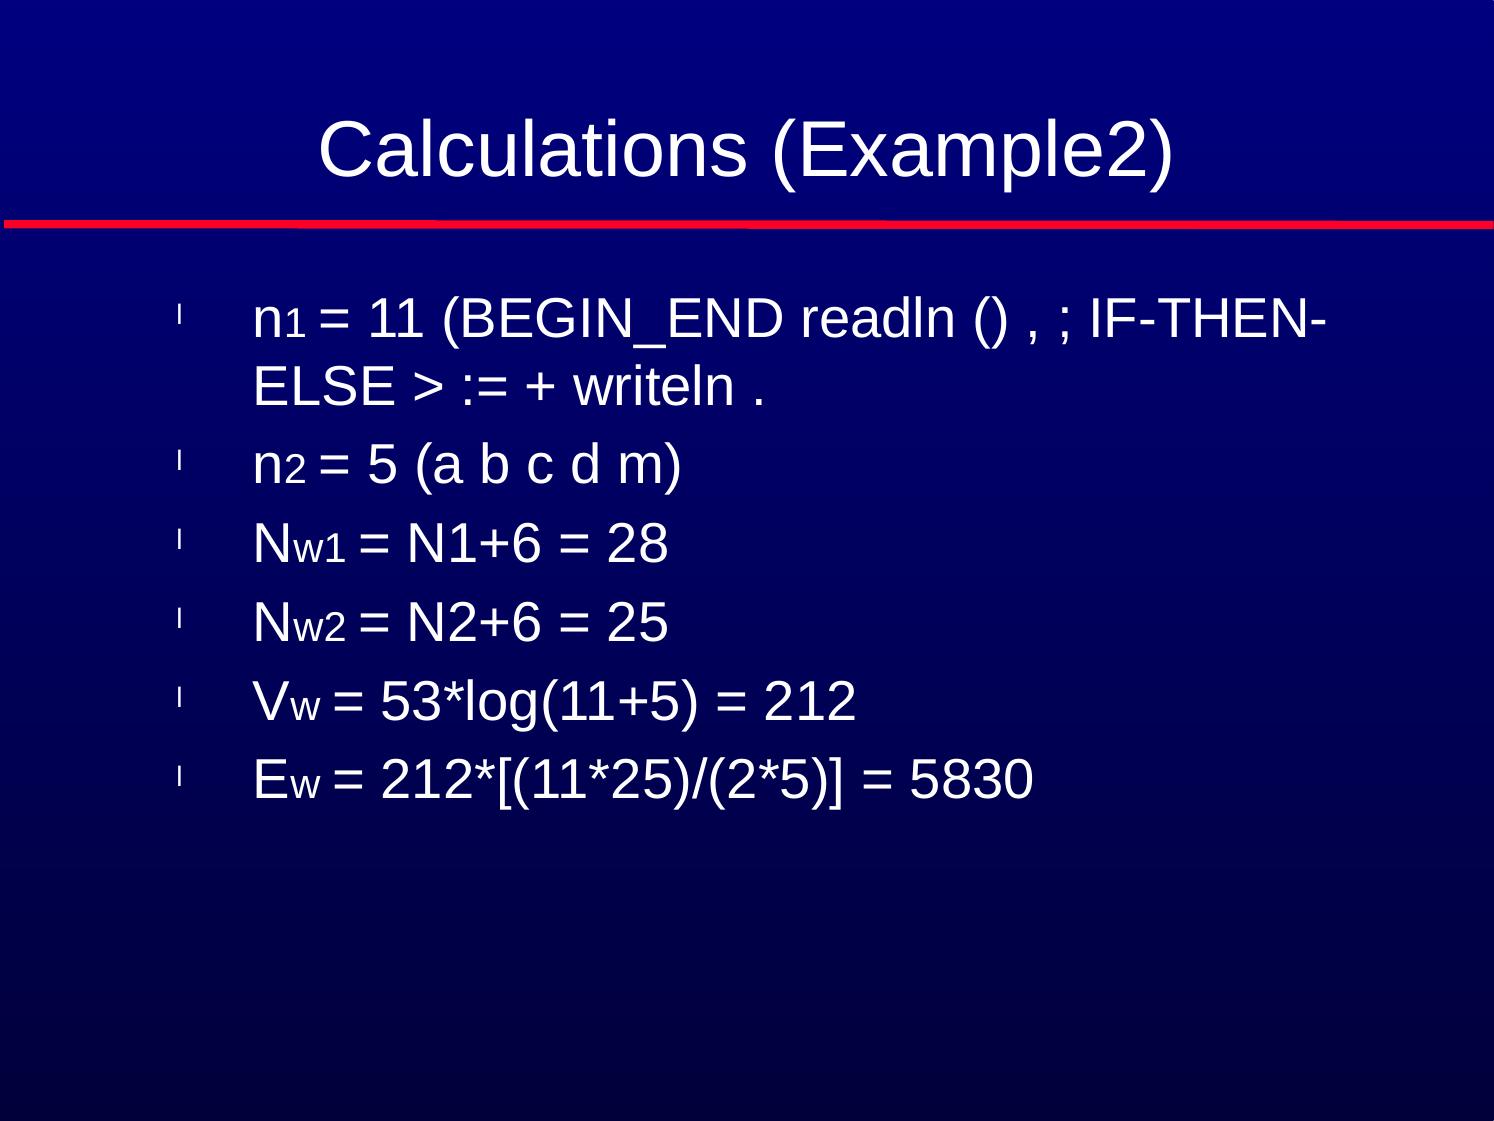

# Calculations (Example2)
n1 = 11 (BEGIN_END readln () , ; IF-THEN-ELSE > := + writeln .
n2 = 5 (a b c d m)
Nw1 = N1+6 = 28
Nw2 = N2+6 = 25
Vw = 53*log(11+5) = 212
Ew = 212*[(11*25)/(2*5)] = 5830